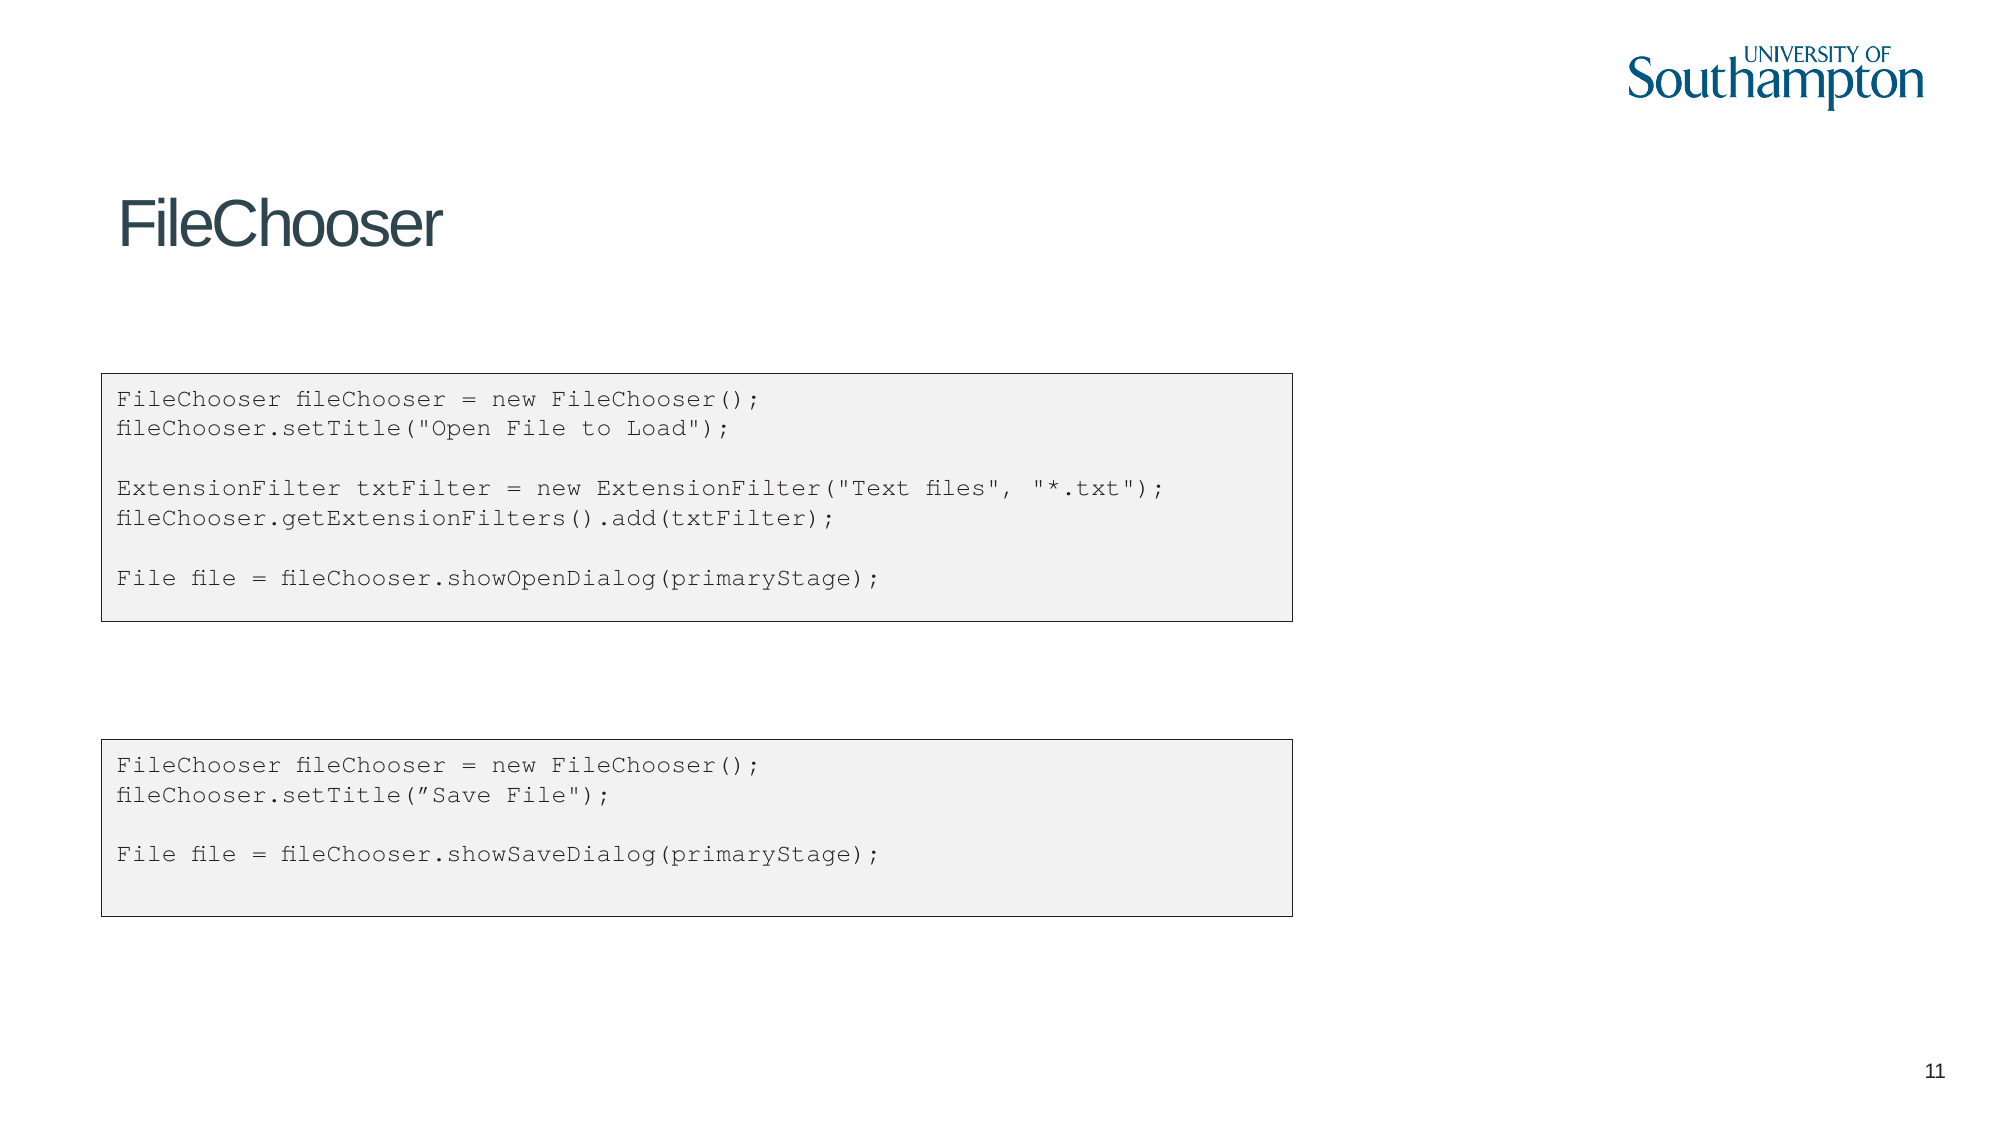

# FileChooser
FileChooser fileChooser = new FileChooser();
fileChooser.setTitle("Open File to Load");

ExtensionFilter txtFilter = new ExtensionFilter("Text files", "*.txt");
fileChooser.getExtensionFilters().add(txtFilter);

File file = fileChooser.showOpenDialog(primaryStage);
FileChooser fileChooser = new FileChooser();
fileChooser.setTitle(”Save File");

File file = fileChooser.showSaveDialog(primaryStage);